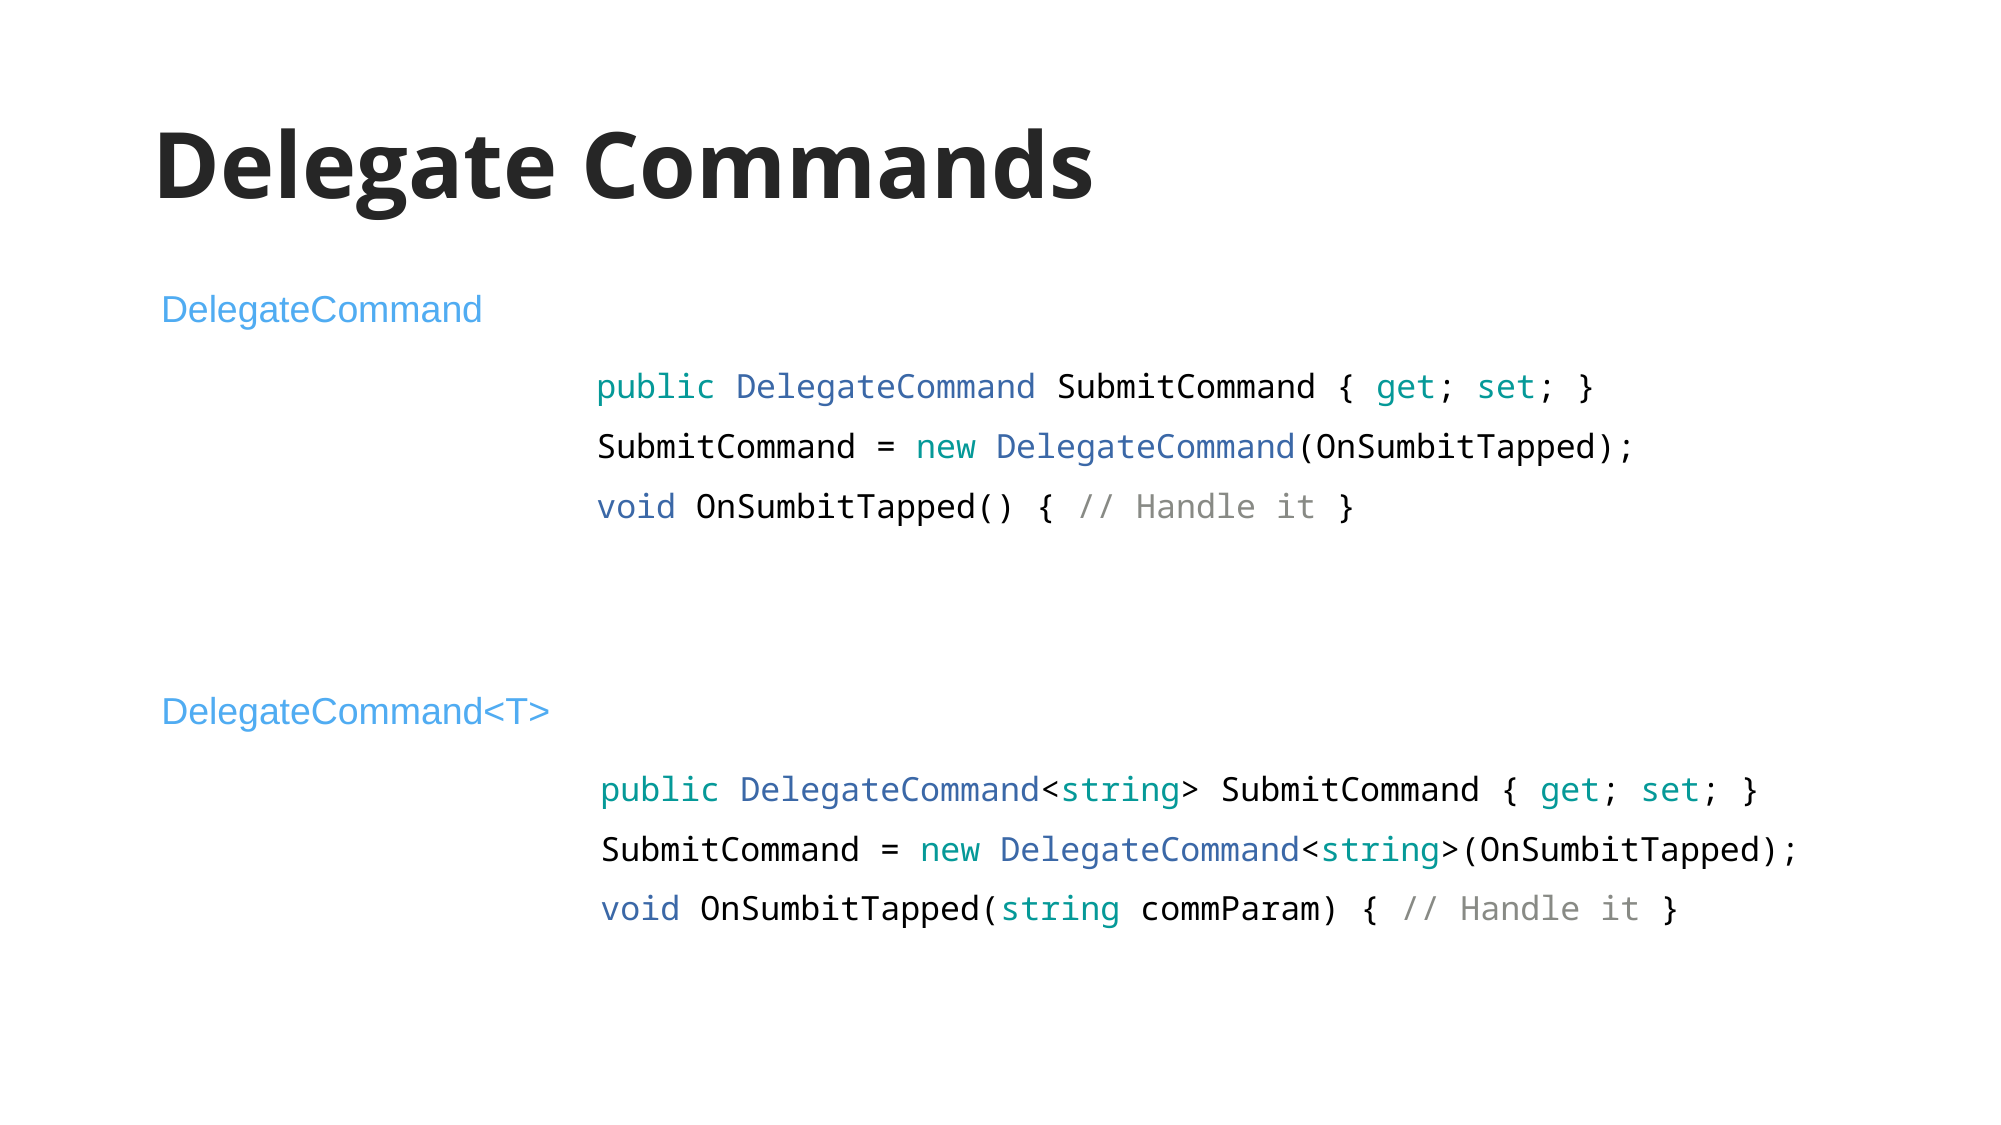

# Delegate Commands
DelegateCommand
public DelegateCommand SubmitCommand { get; set; }
SubmitCommand = new DelegateCommand(OnSumbitTapped);
void OnSumbitTapped() { // Handle it }
DelegateCommand<T>
public DelegateCommand<string> SubmitCommand { get; set; }
SubmitCommand = new DelegateCommand<string>(OnSumbitTapped);
void OnSumbitTapped(string commParam) { // Handle it }